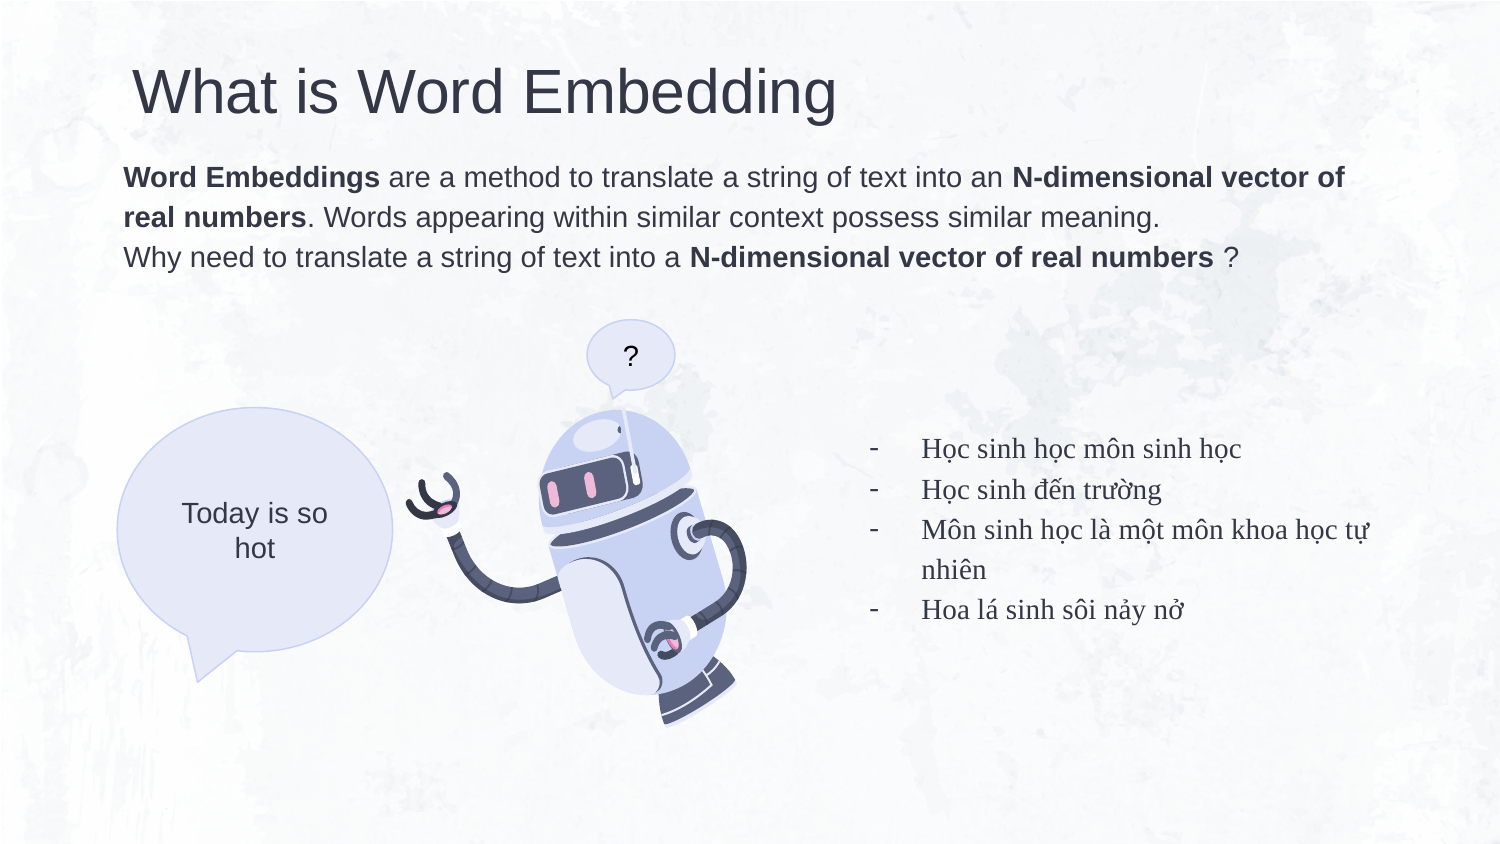

# What is Word Embedding
Word Embeddings are a method to translate a string of text into an N-dimensional vector of real numbers. Words appearing within similar context possess similar meaning.
Why need to translate a string of text into a N-dimensional vector of real numbers ?
?
Today is so hot

Học sinh học môn sinh học
Học sinh đến trường
Môn sinh học là một môn khoa học tự nhiên
Hoa lá sinh sôi nảy nở